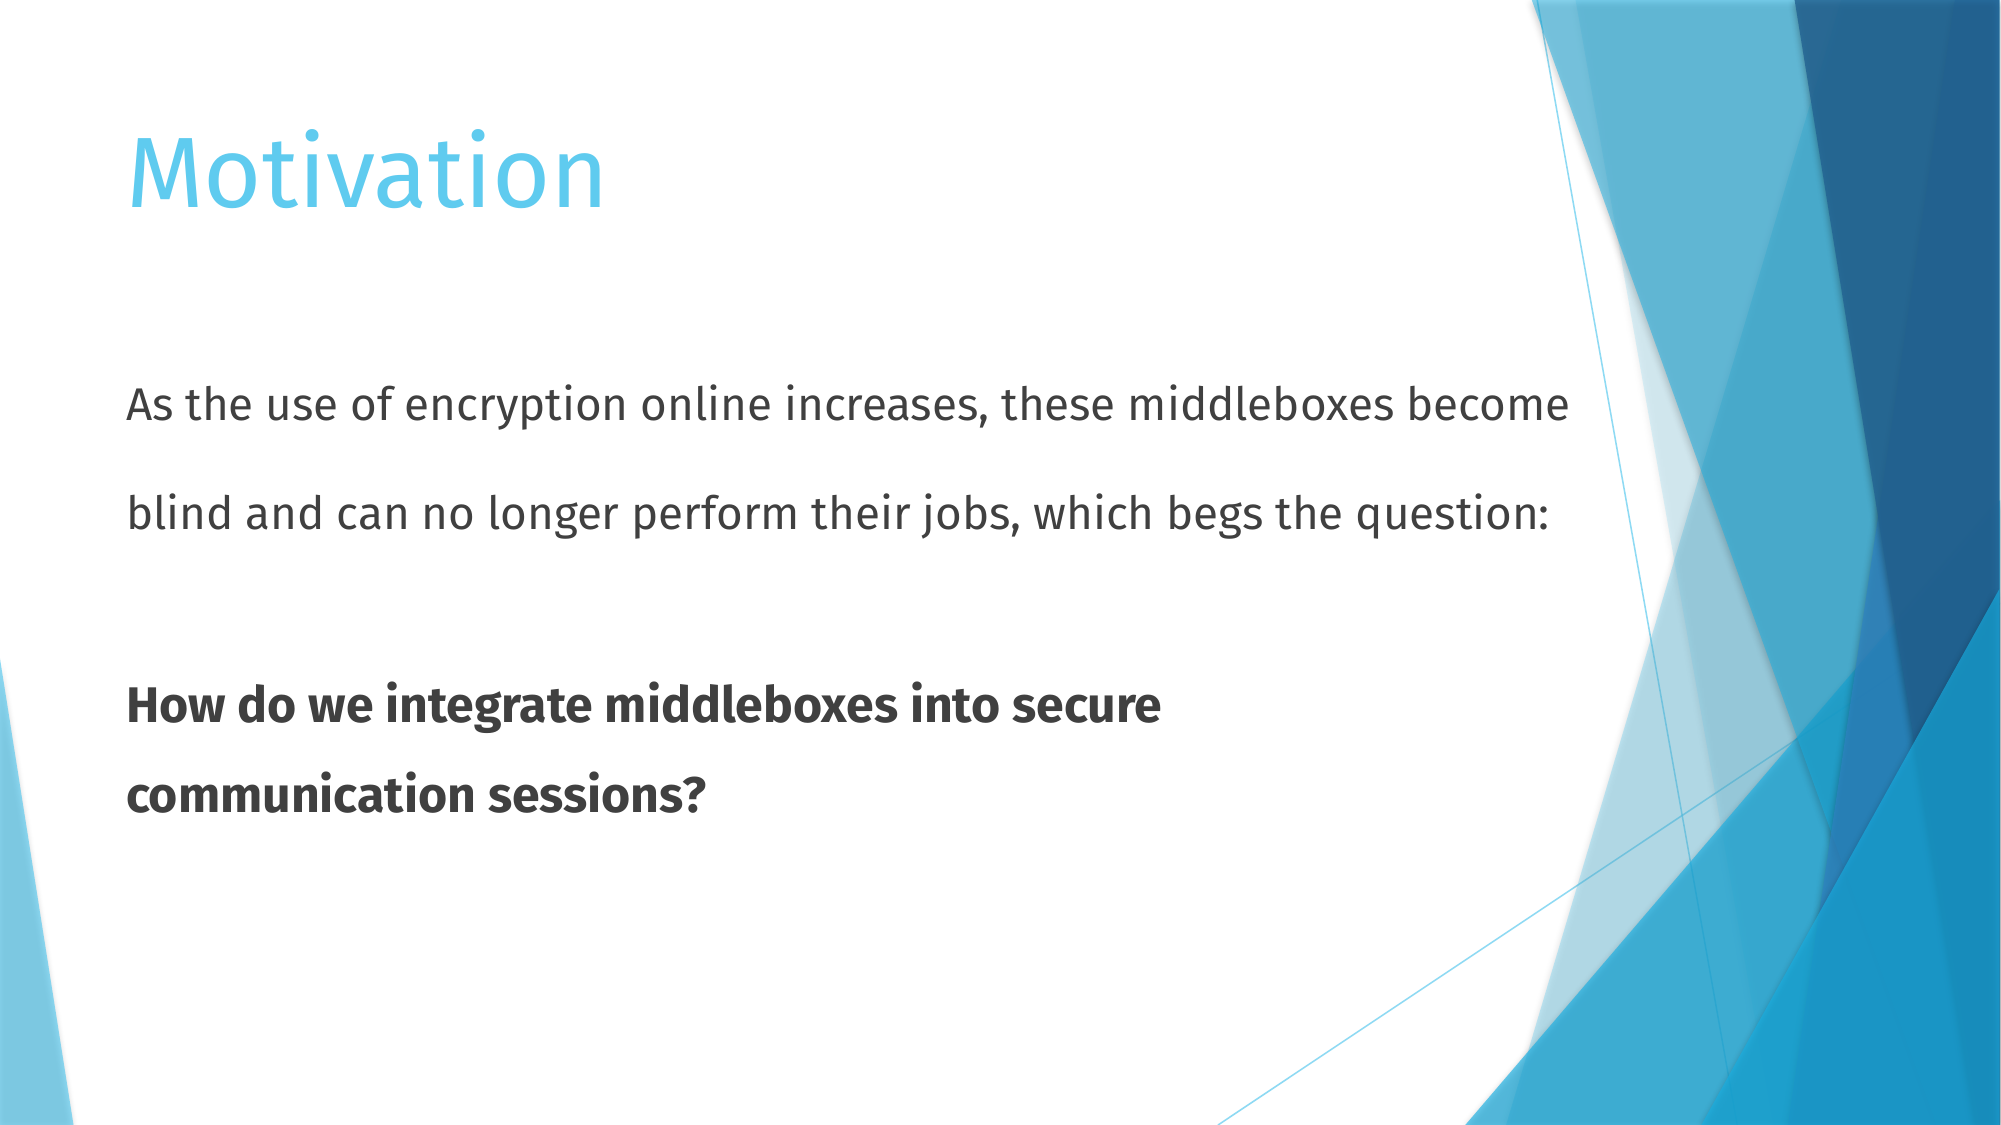

# Motivation
As the use of encryption online increases, these middleboxes become blind and can no longer perform their jobs, which begs the question:
How do we integrate middleboxes into secure
communication sessions?